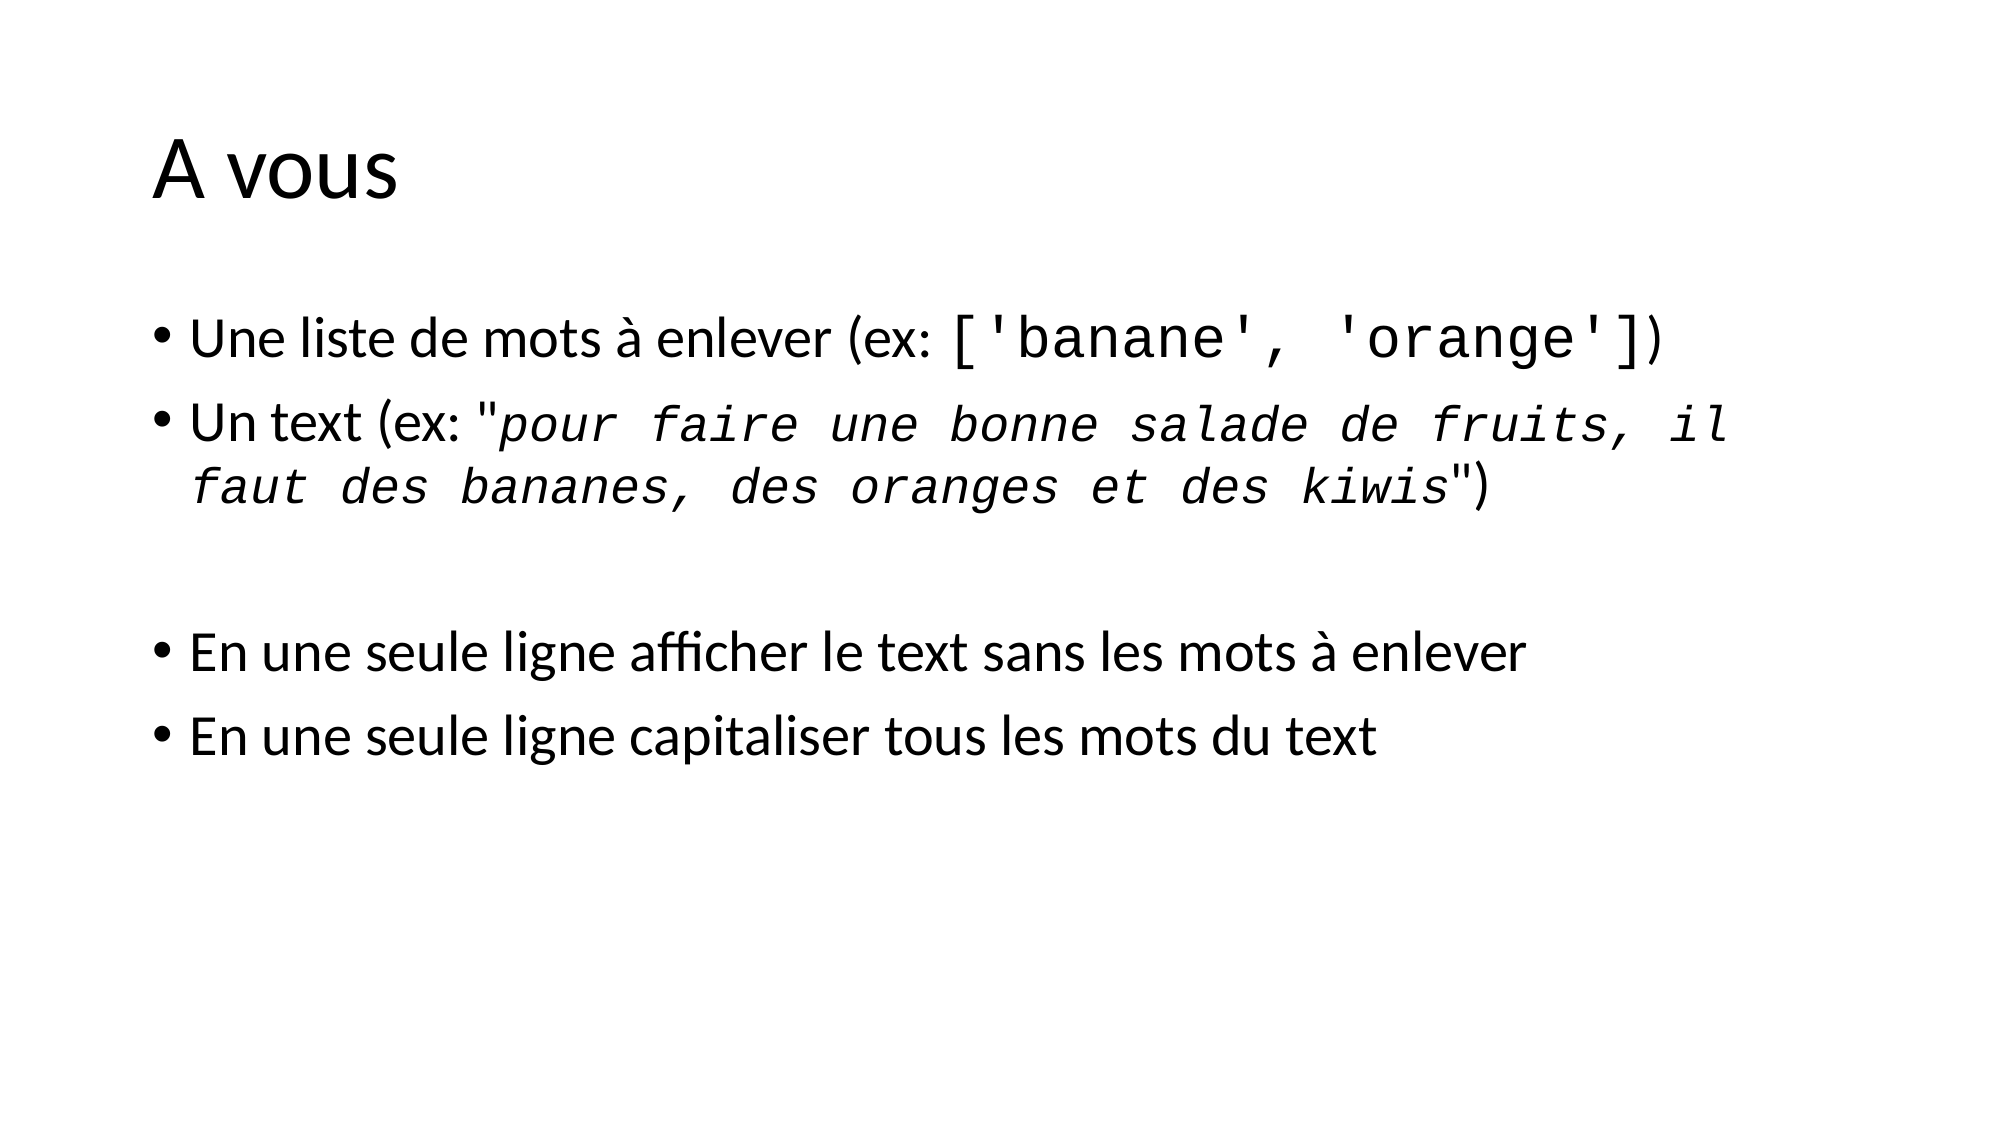

# A vous
Une liste de mots à enlever (ex: ['banane', 'orange'])
Un text (ex: "pour faire une bonne salade de fruits, il faut des bananes, des oranges et des kiwis")

En une seule ligne afficher le text sans les mots à enlever
En une seule ligne capitaliser tous les mots du text